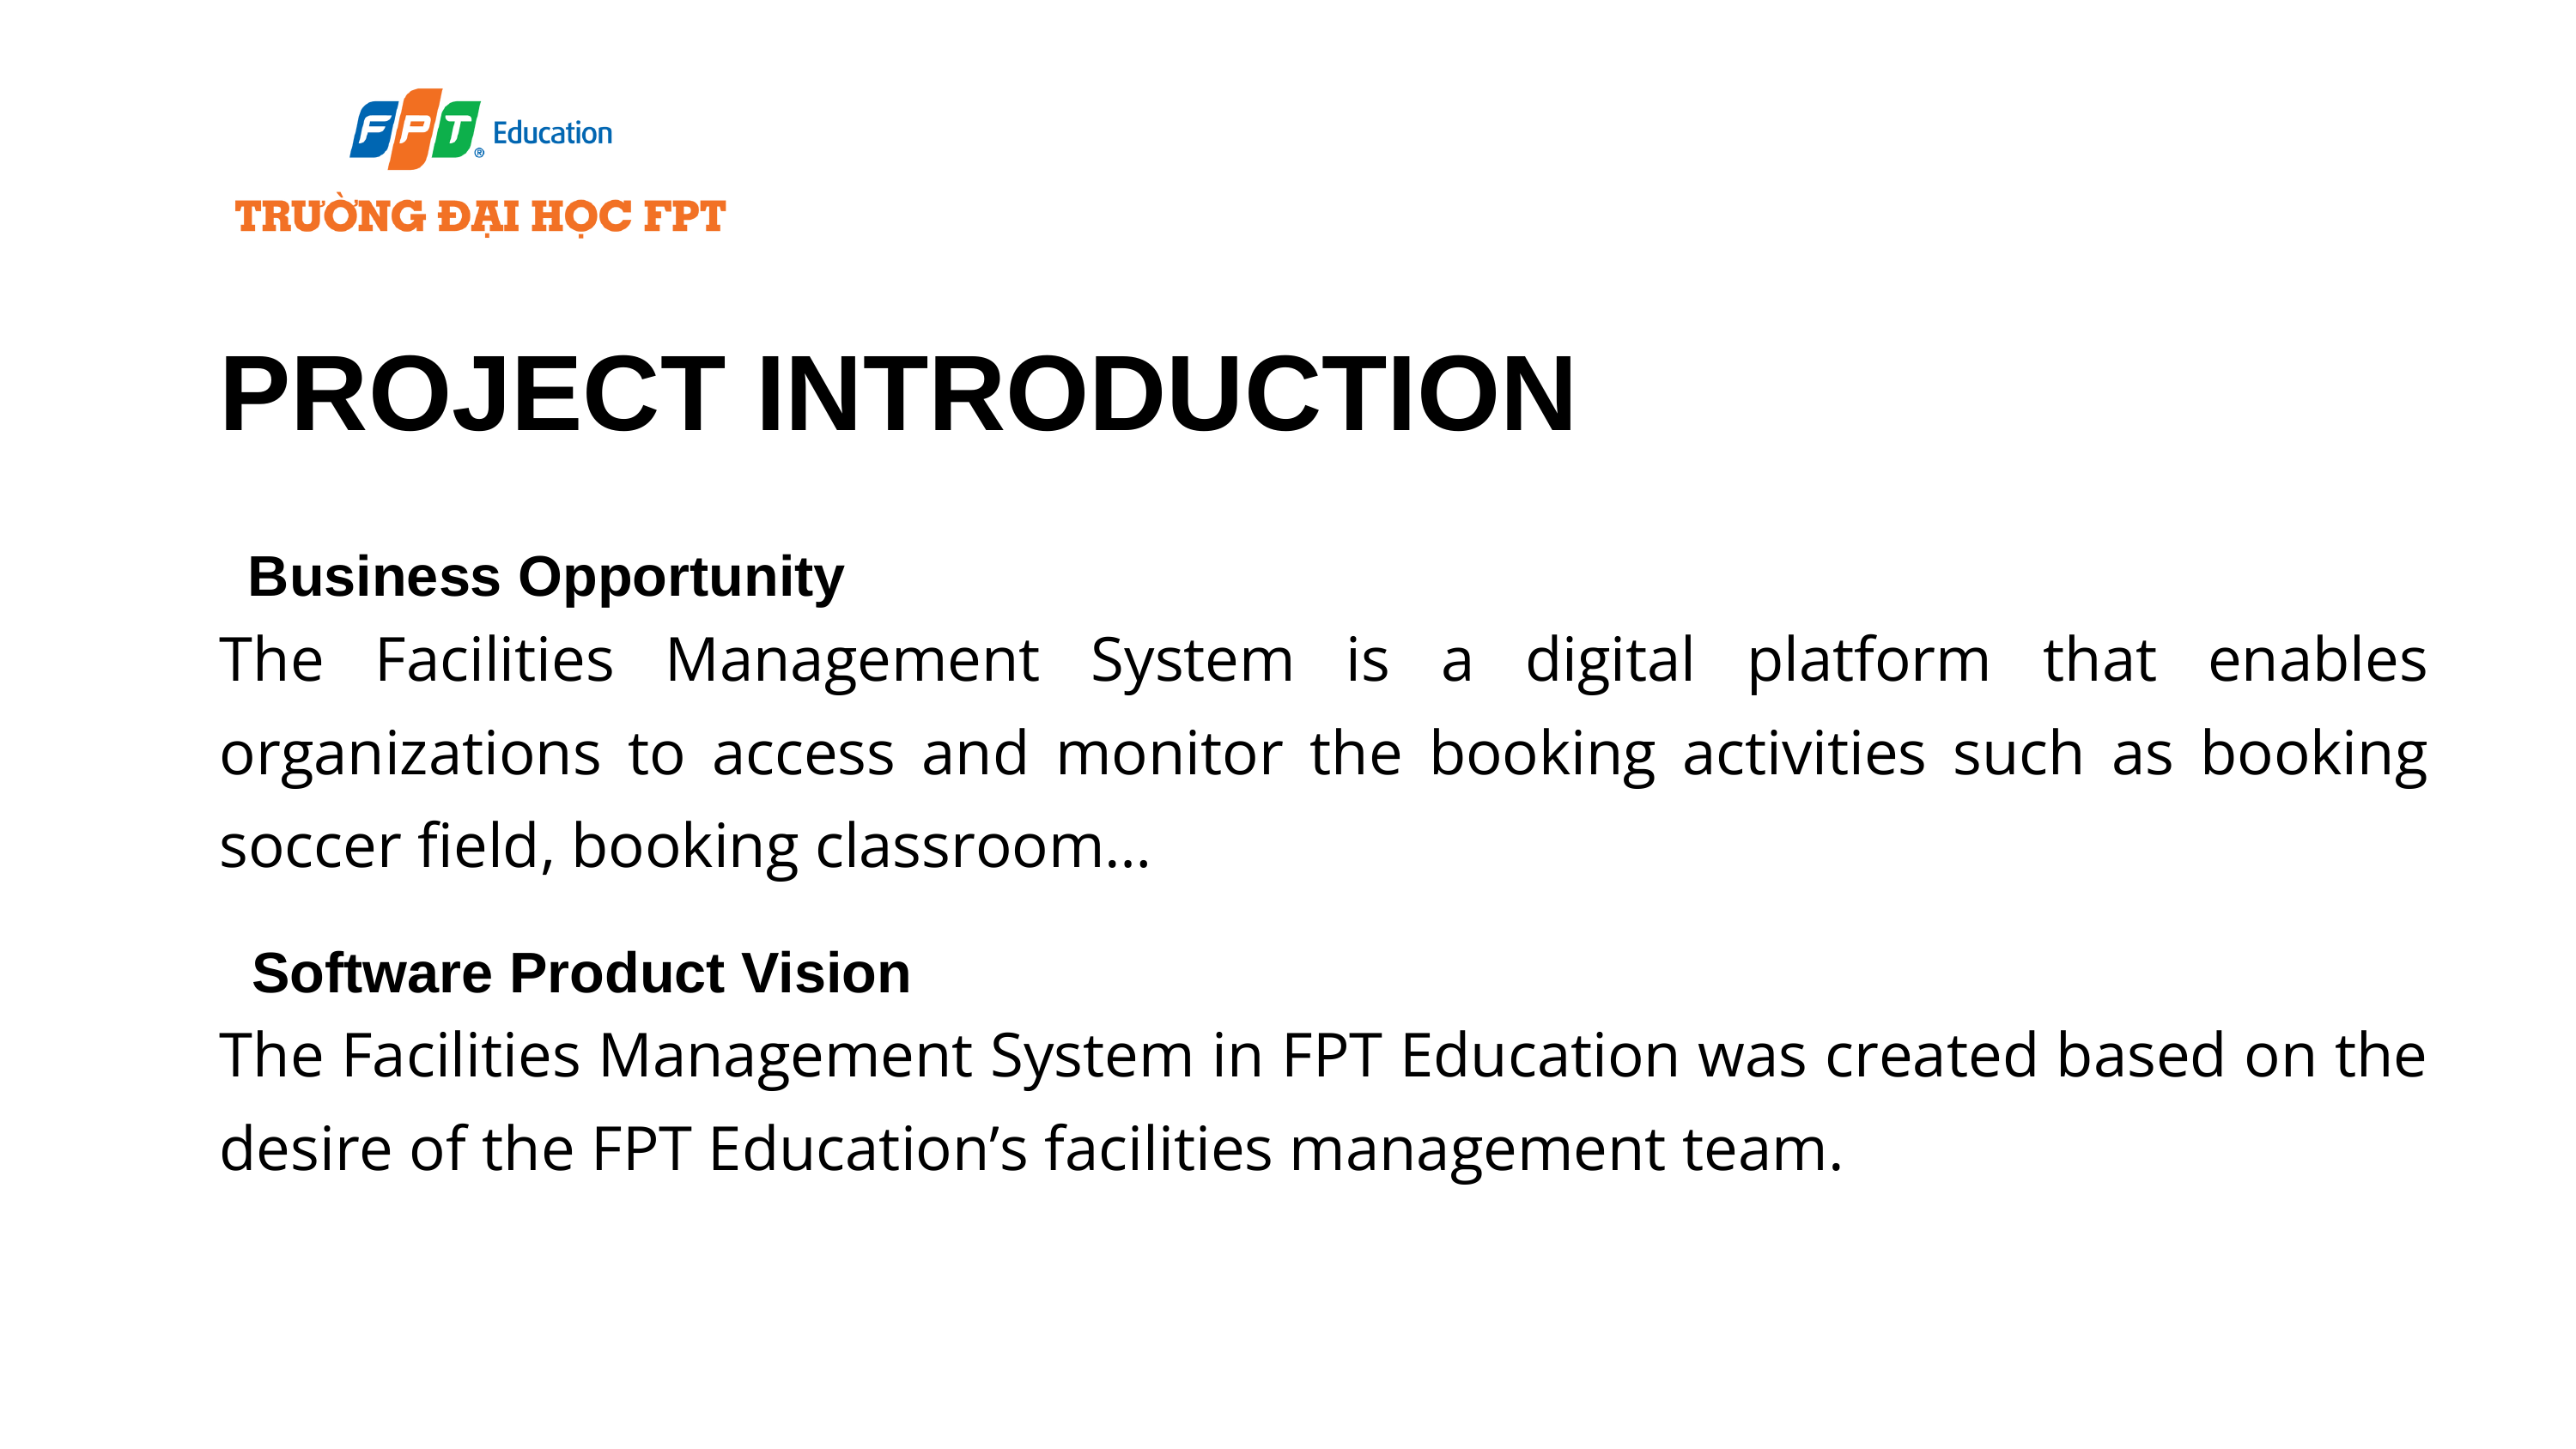

PROJECT INTRODUCTION

Business Opportunity
The Facilities Management System is a digital platform that enables organizations to access and monitor the booking activities such as booking soccer field, booking classroom…
Software Product Vision
The Facilities Management System in FPT Education was created based on the desire of the FPT Education’s facilities management team.